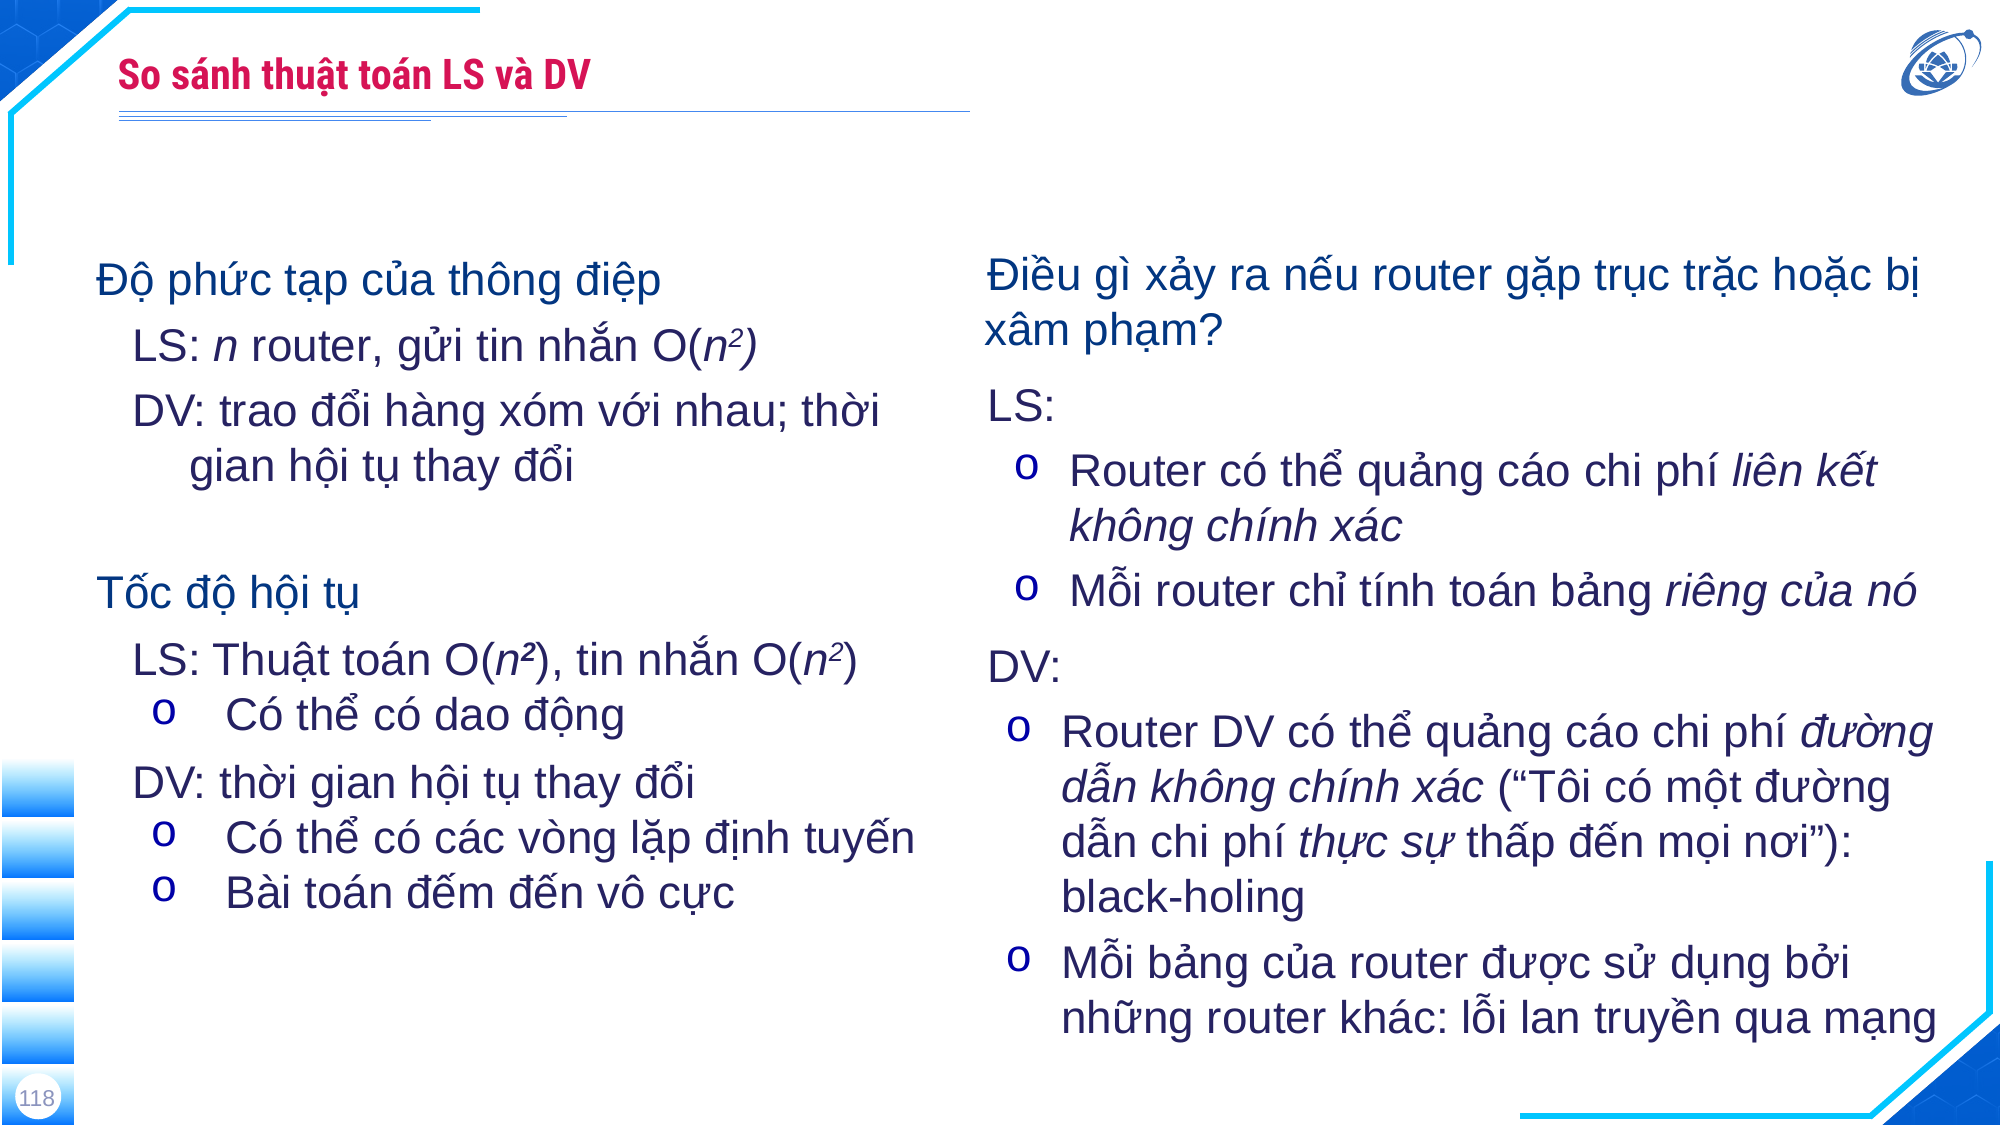

# So sánh thuật toán LS và DV
Điều gì xảy ra nếu router gặp trục trặc hoặc bị xâm phạm?
LS:
Router có thể quảng cáo chi phí liên kết không chính xác
Mỗi router chỉ tính toán bảng riêng của nó
DV:
Router DV có thể quảng cáo chi phí đường dẫn không chính xác (“Tôi có một đường dẫn chi phí thực sự thấp đến mọi nơi”): black-holing
Mỗi bảng của router được sử dụng bởi những router khác: lỗi lan truyền qua mạng
Độ phức tạp của thông điệp
LS: n router, gửi tin nhắn O(n2)
DV: trao đổi hàng xóm với nhau; thời gian hội tụ thay đổi
Tốc độ hội tụ
LS: Thuật toán O(n2), tin nhắn O(n2)
Có thể có dao động
DV: thời gian hội tụ thay đổi
Có thể có các vòng lặp định tuyến
Bài toán đếm đến vô cực
118